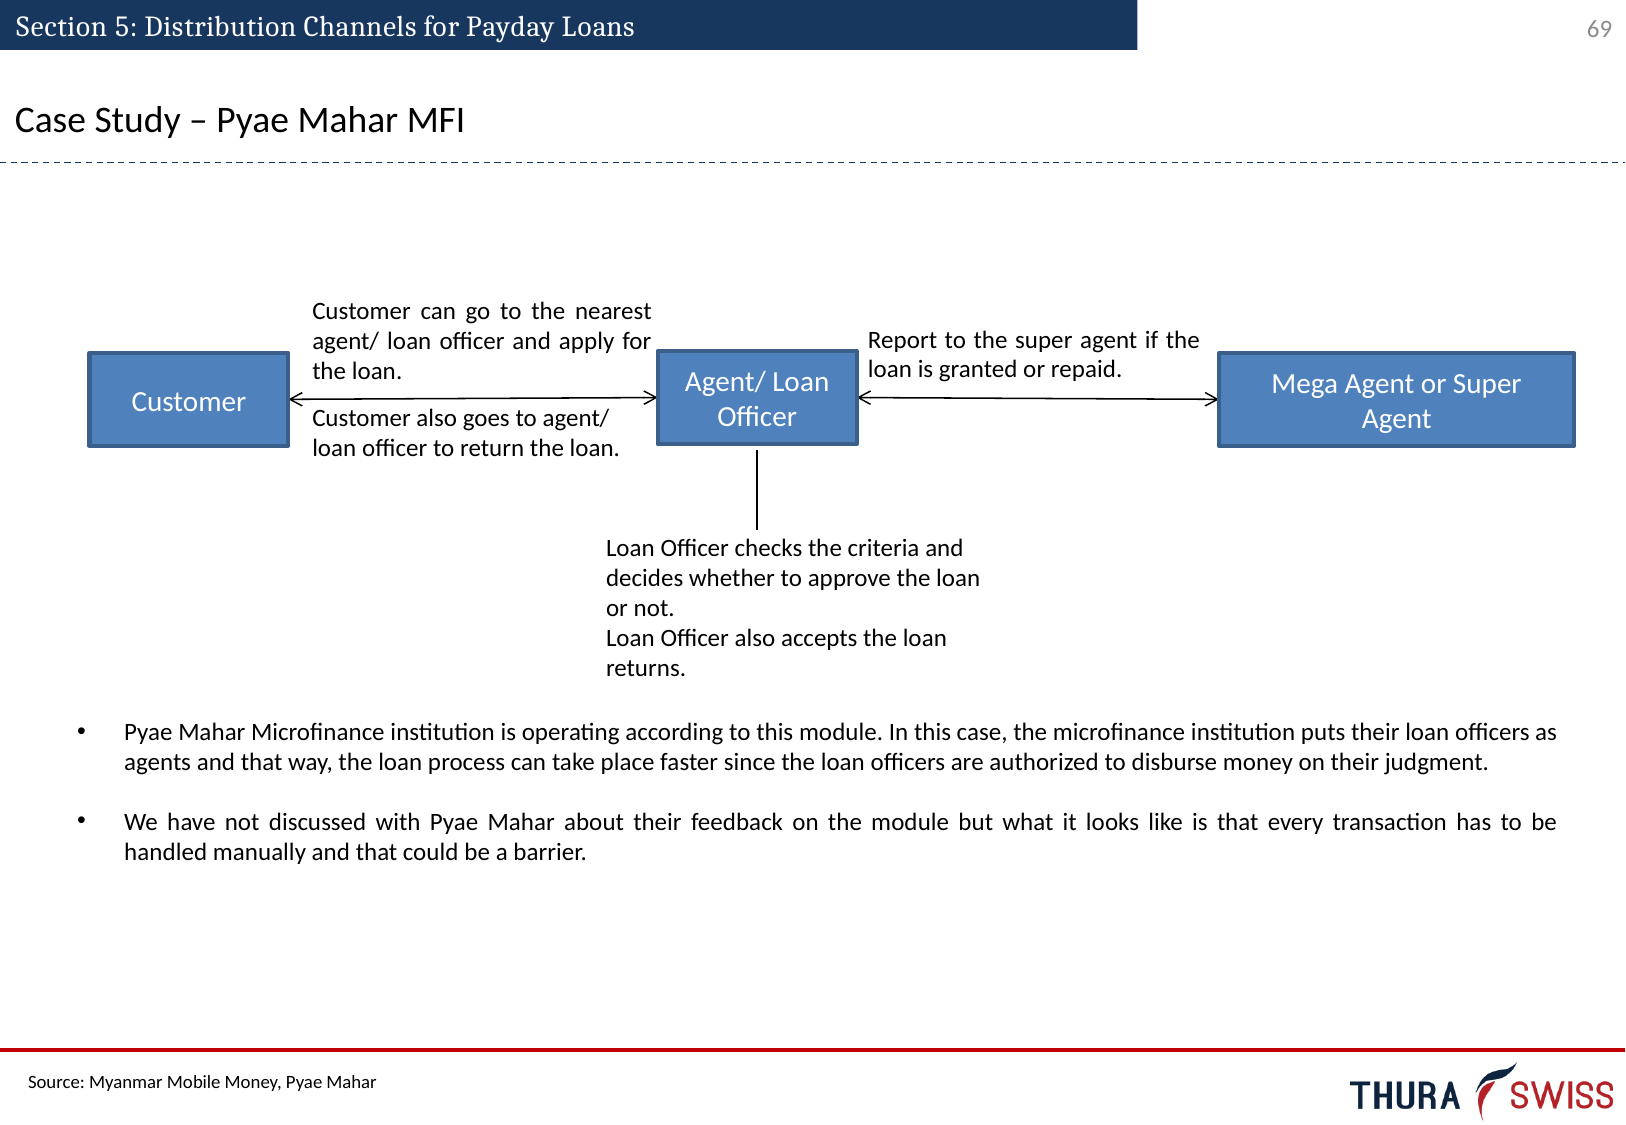

Section 5: Distribution Channels for Payday Loans
Case Study – Pyae Mahar MFI
Customer can go to the nearest agent/ loan officer and apply for the loan.

Report to the super agent if the loan is granted or repaid.
Agent/ Loan Officer
Customer
Mega Agent or Super Agent
Customer also goes to agent/ loan officer to return the loan.
Loan Officer checks the criteria and decides whether to approve the loan or not.
Loan Officer also accepts the loan returns.

Pyae Mahar Microfinance institution is operating according to this module. In this case, the microfinance institution puts their loan officers as agents and that way, the loan process can take place faster since the loan officers are authorized to disburse money on their judgment.

We have not discussed with Pyae Mahar about their feedback on the module but what it looks like is that every transaction has to be handled manually and that could be a barrier.

Source: Myanmar Mobile Money, Pyae Mahar